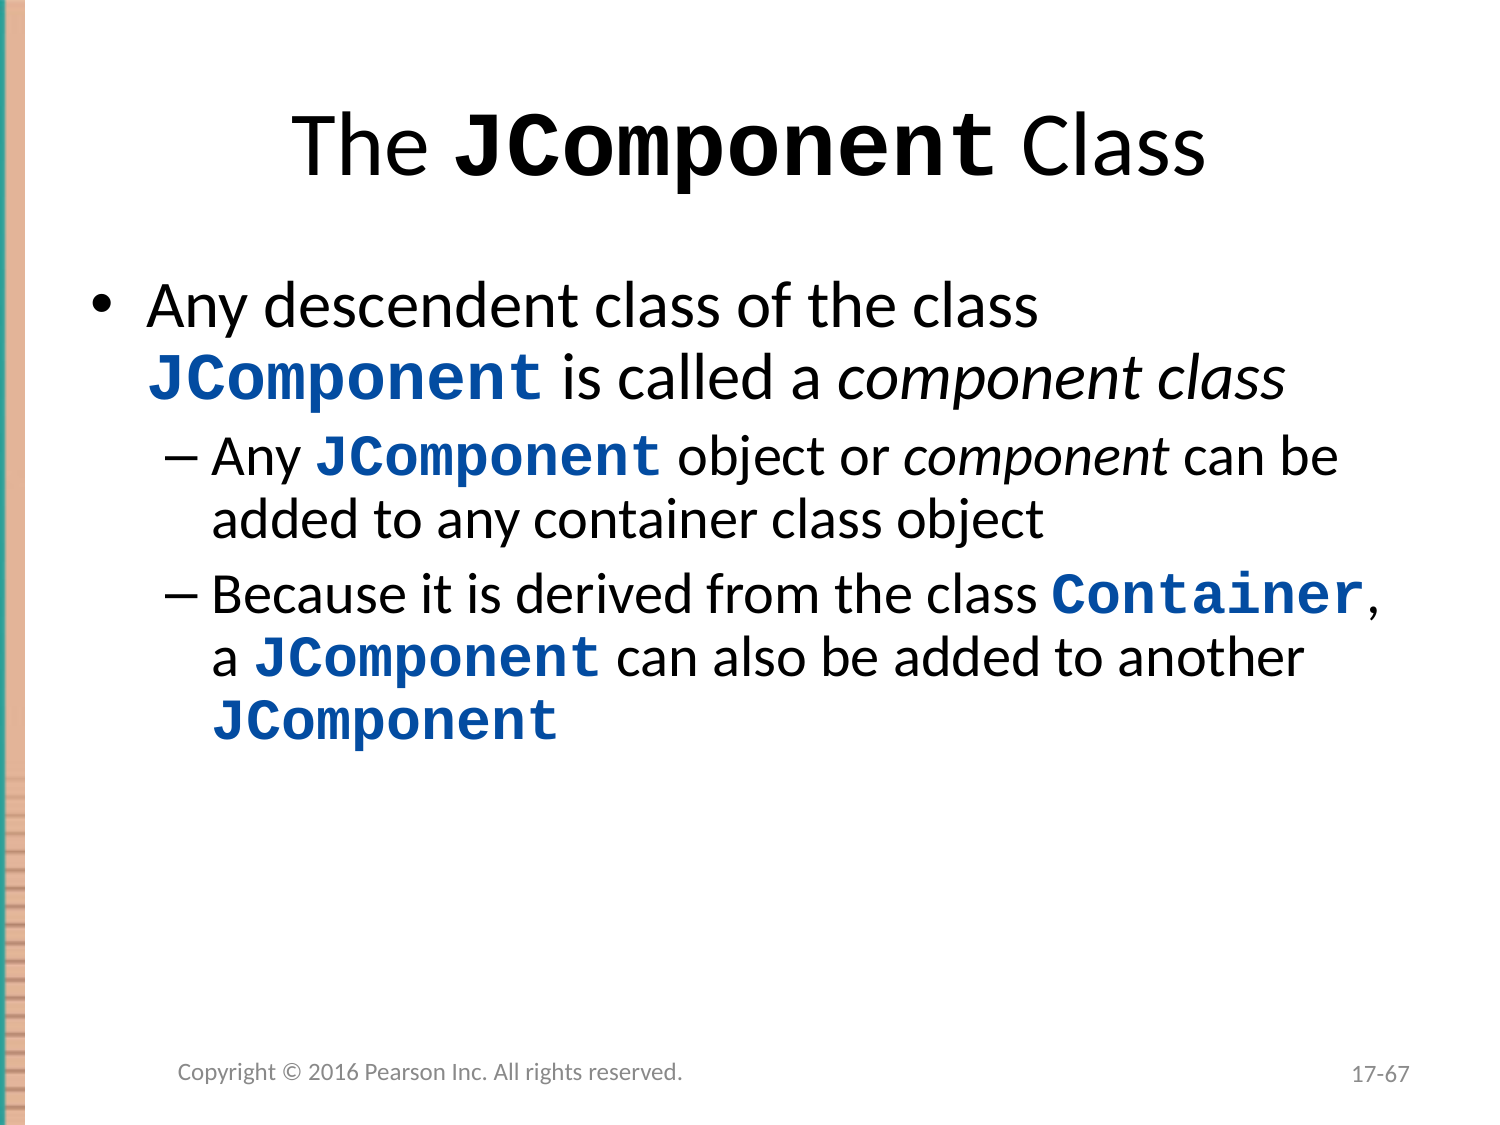

# The JComponent Class
Any descendent class of the class JComponent is called a component class
Any JComponent object or component can be added to any container class object
Because it is derived from the class Container, a JComponent can also be added to another JComponent
Copyright © 2016 Pearson Inc. All rights reserved.
17-67